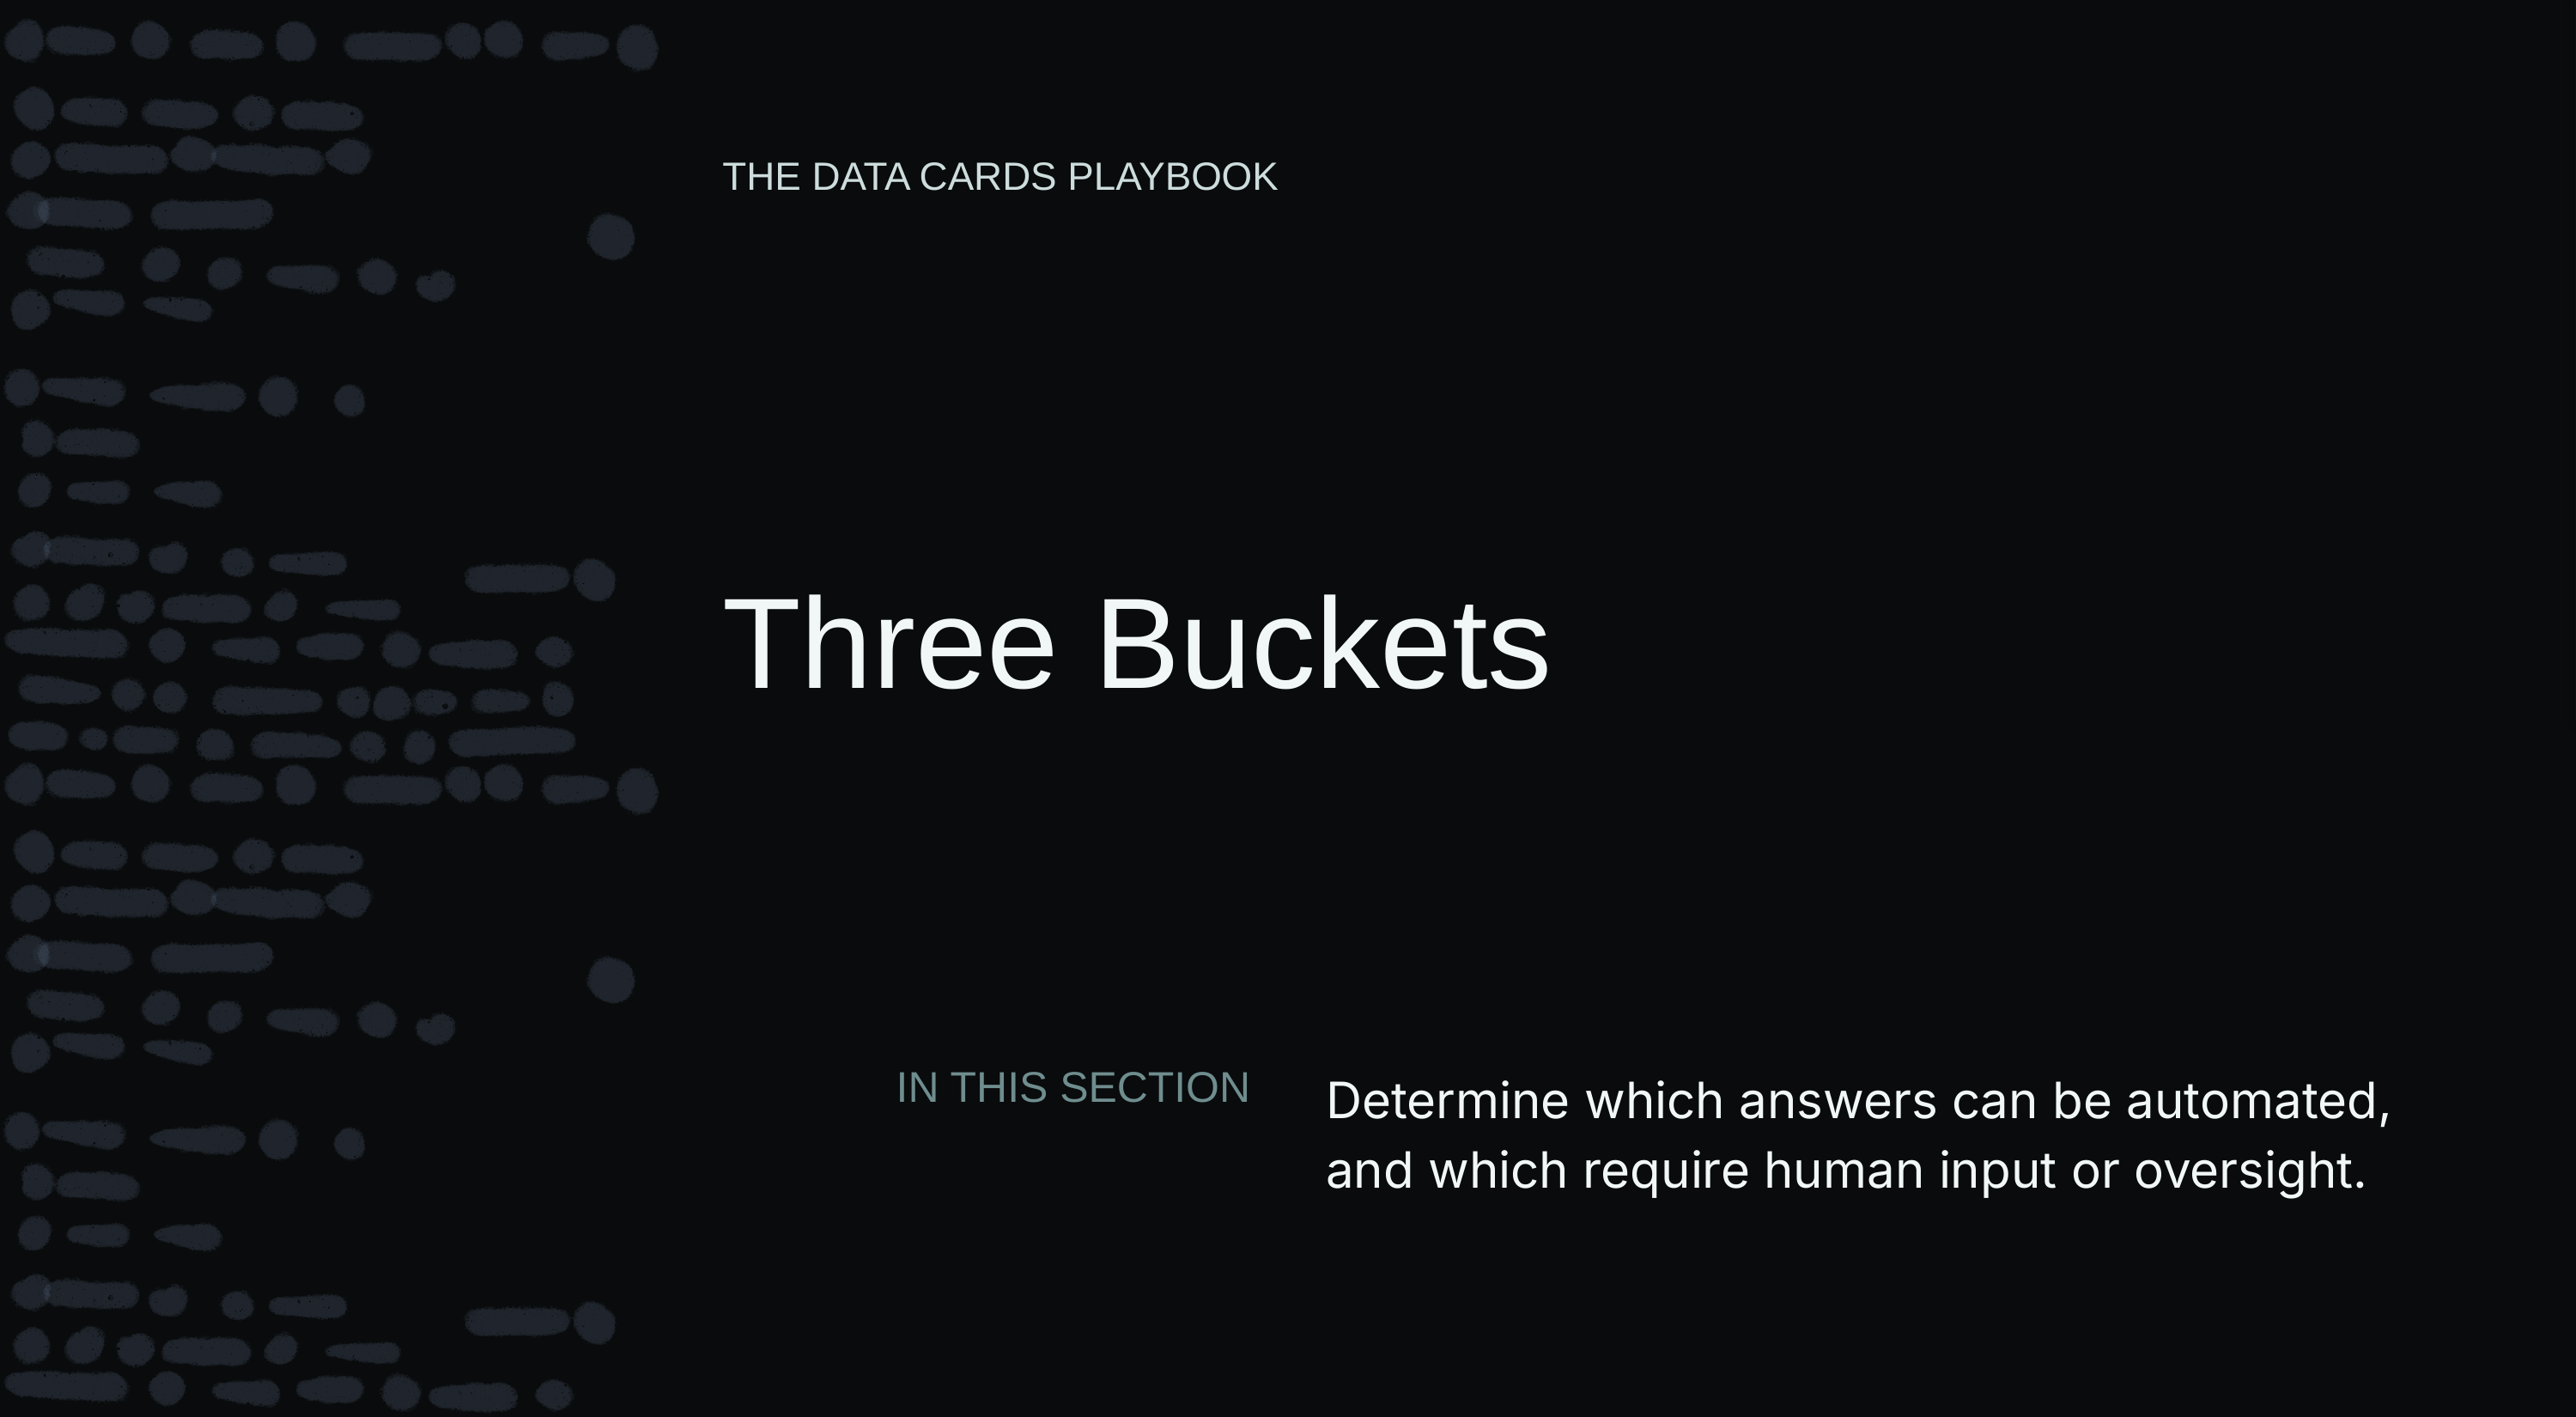

Facilitator’s note

This is a basic activity for teams to determine which answers can be automated and which require human input or oversight.

Delete this note once you’re done with it.
THE DATA CARDS PLAYBOOK
# Three Buckets
Determine which answers can be automated, and which require human input or oversight.